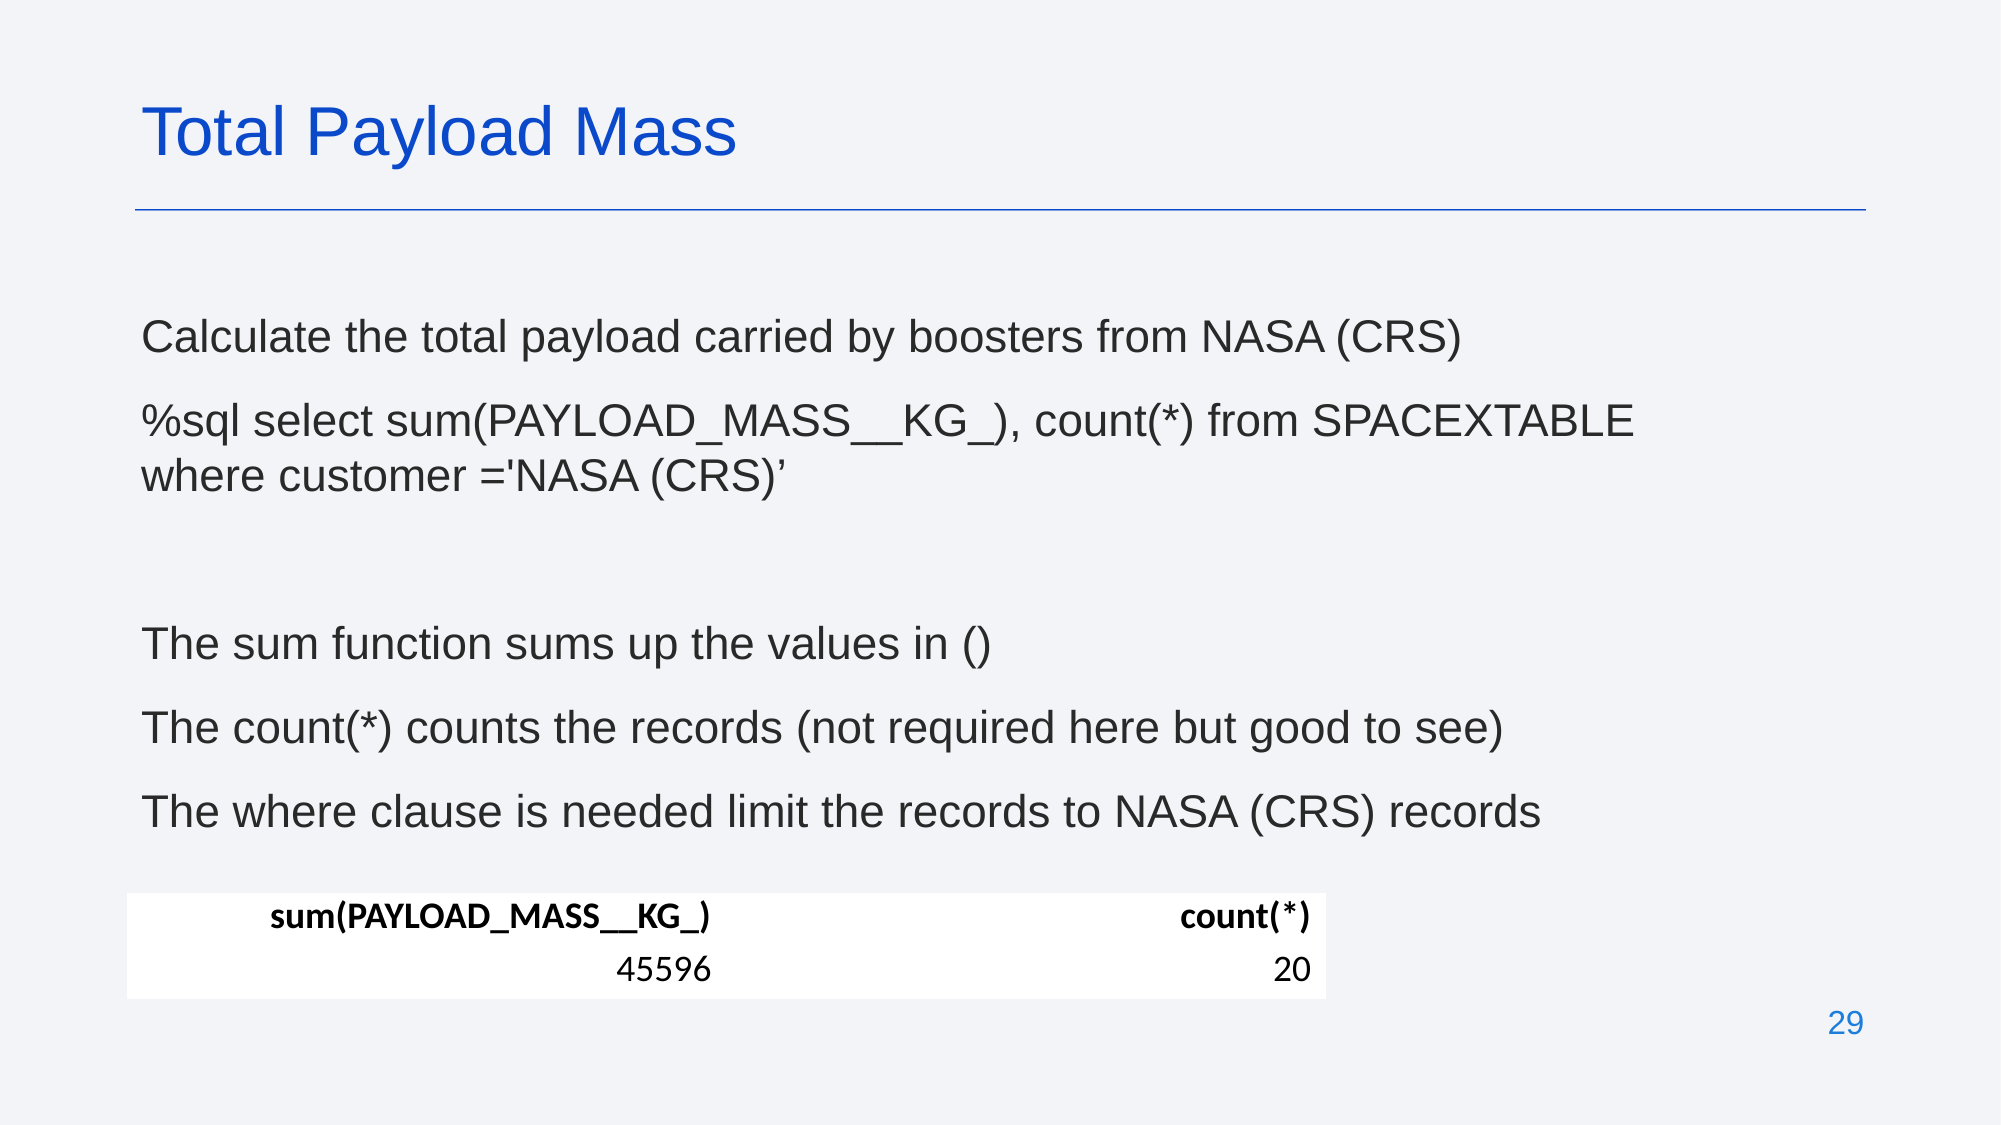

Total Payload Mass
Calculate the total payload carried by boosters from NASA (CRS)
%sql select sum(PAYLOAD_MASS__KG_), count(*) from SPACEXTABLE where customer ='NASA (CRS)’

The sum function sums up the values in ()
The count(*) counts the records (not required here but good to see)
The where clause is needed limit the records to NASA (CRS) records
| sum(PAYLOAD\_MASS\_\_KG\_) | count(\*) |
| --- | --- |
| 45596 | 20 |
29